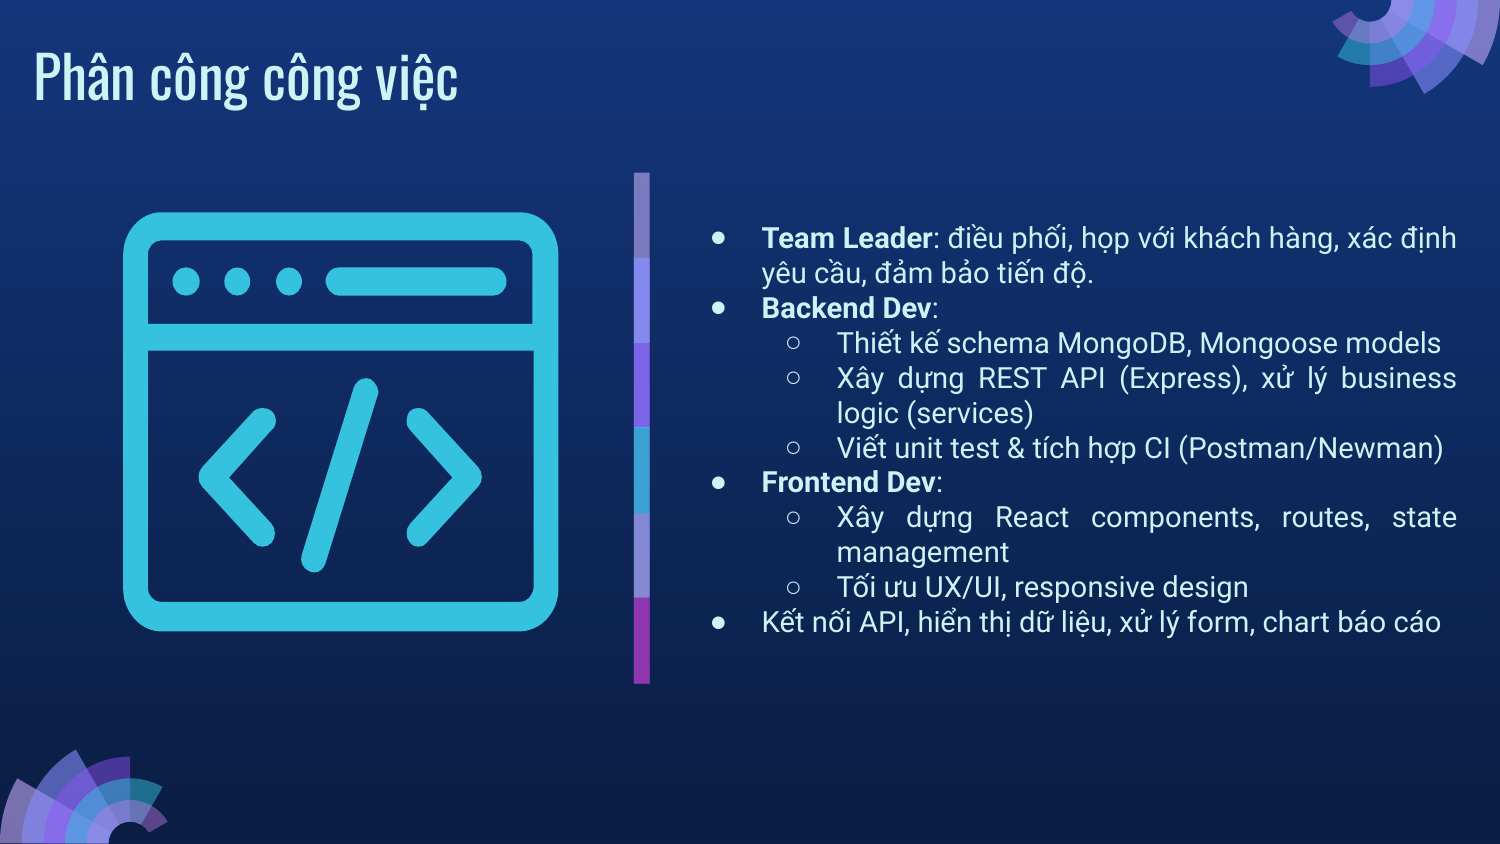

Phân công công việc

Team Leader: điều phối, họp với khách hàng, xác định yêu cầu, đảm bảo tiến độ.
Backend Dev:
Thiết kế schema MongoDB, Mongoose models
Xây dựng REST API (Express), xử lý business logic (services)
Viết unit test & tích hợp CI (Postman/Newman)
Frontend Dev:
Xây dựng React components, routes, state management
Tối ưu UX/UI, responsive design
Kết nối API, hiển thị dữ liệu, xử lý form, chart báo cáo